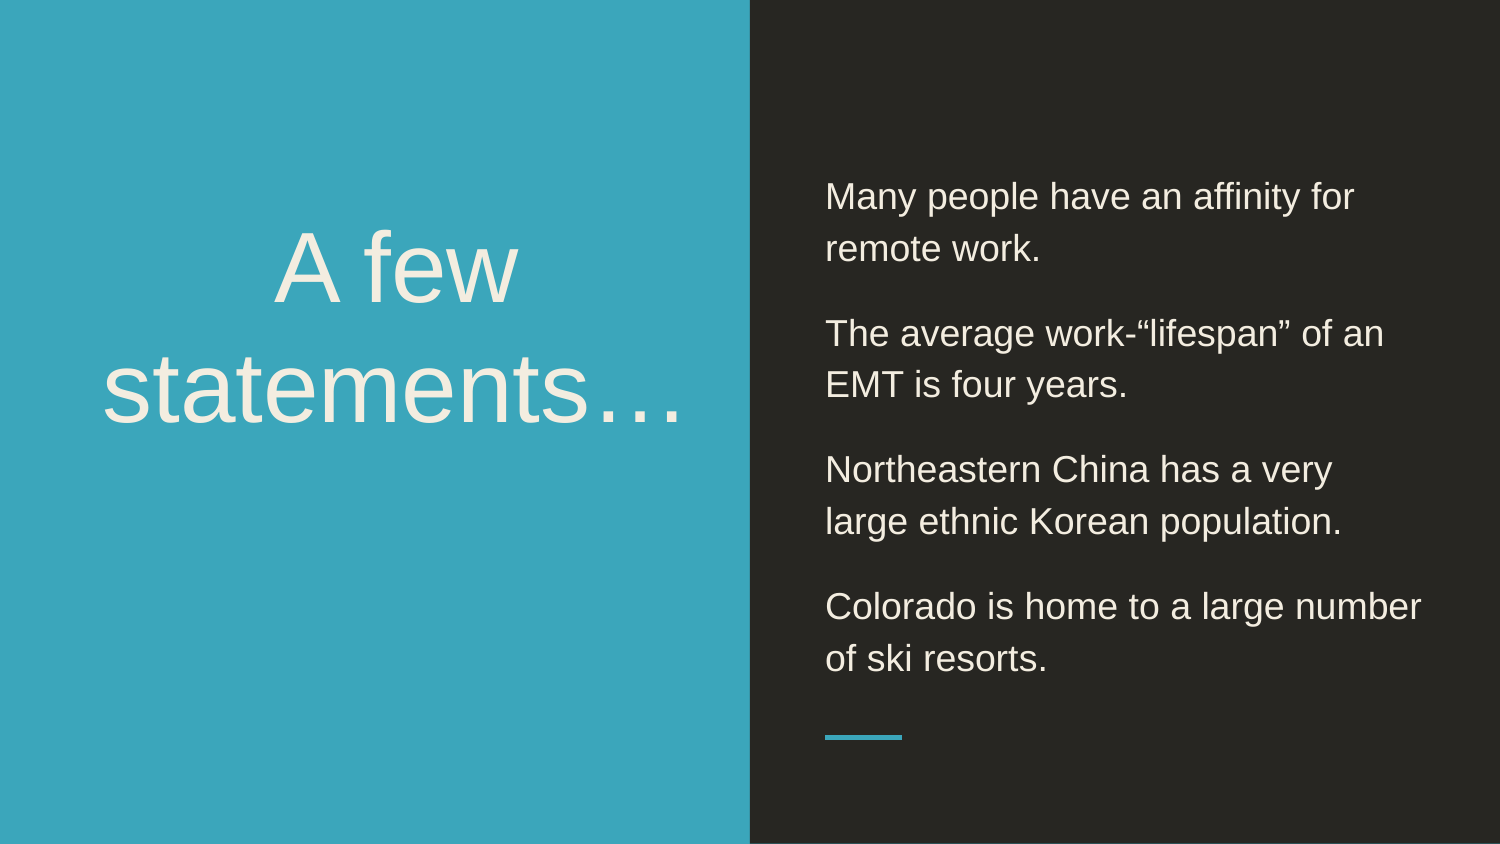

Many people have an affinity for remote work.
The average work-“lifespan” of an EMT is four years.
Northeastern China has a very large ethnic Korean population.
Colorado is home to a large number of ski resorts.
# A few statements…